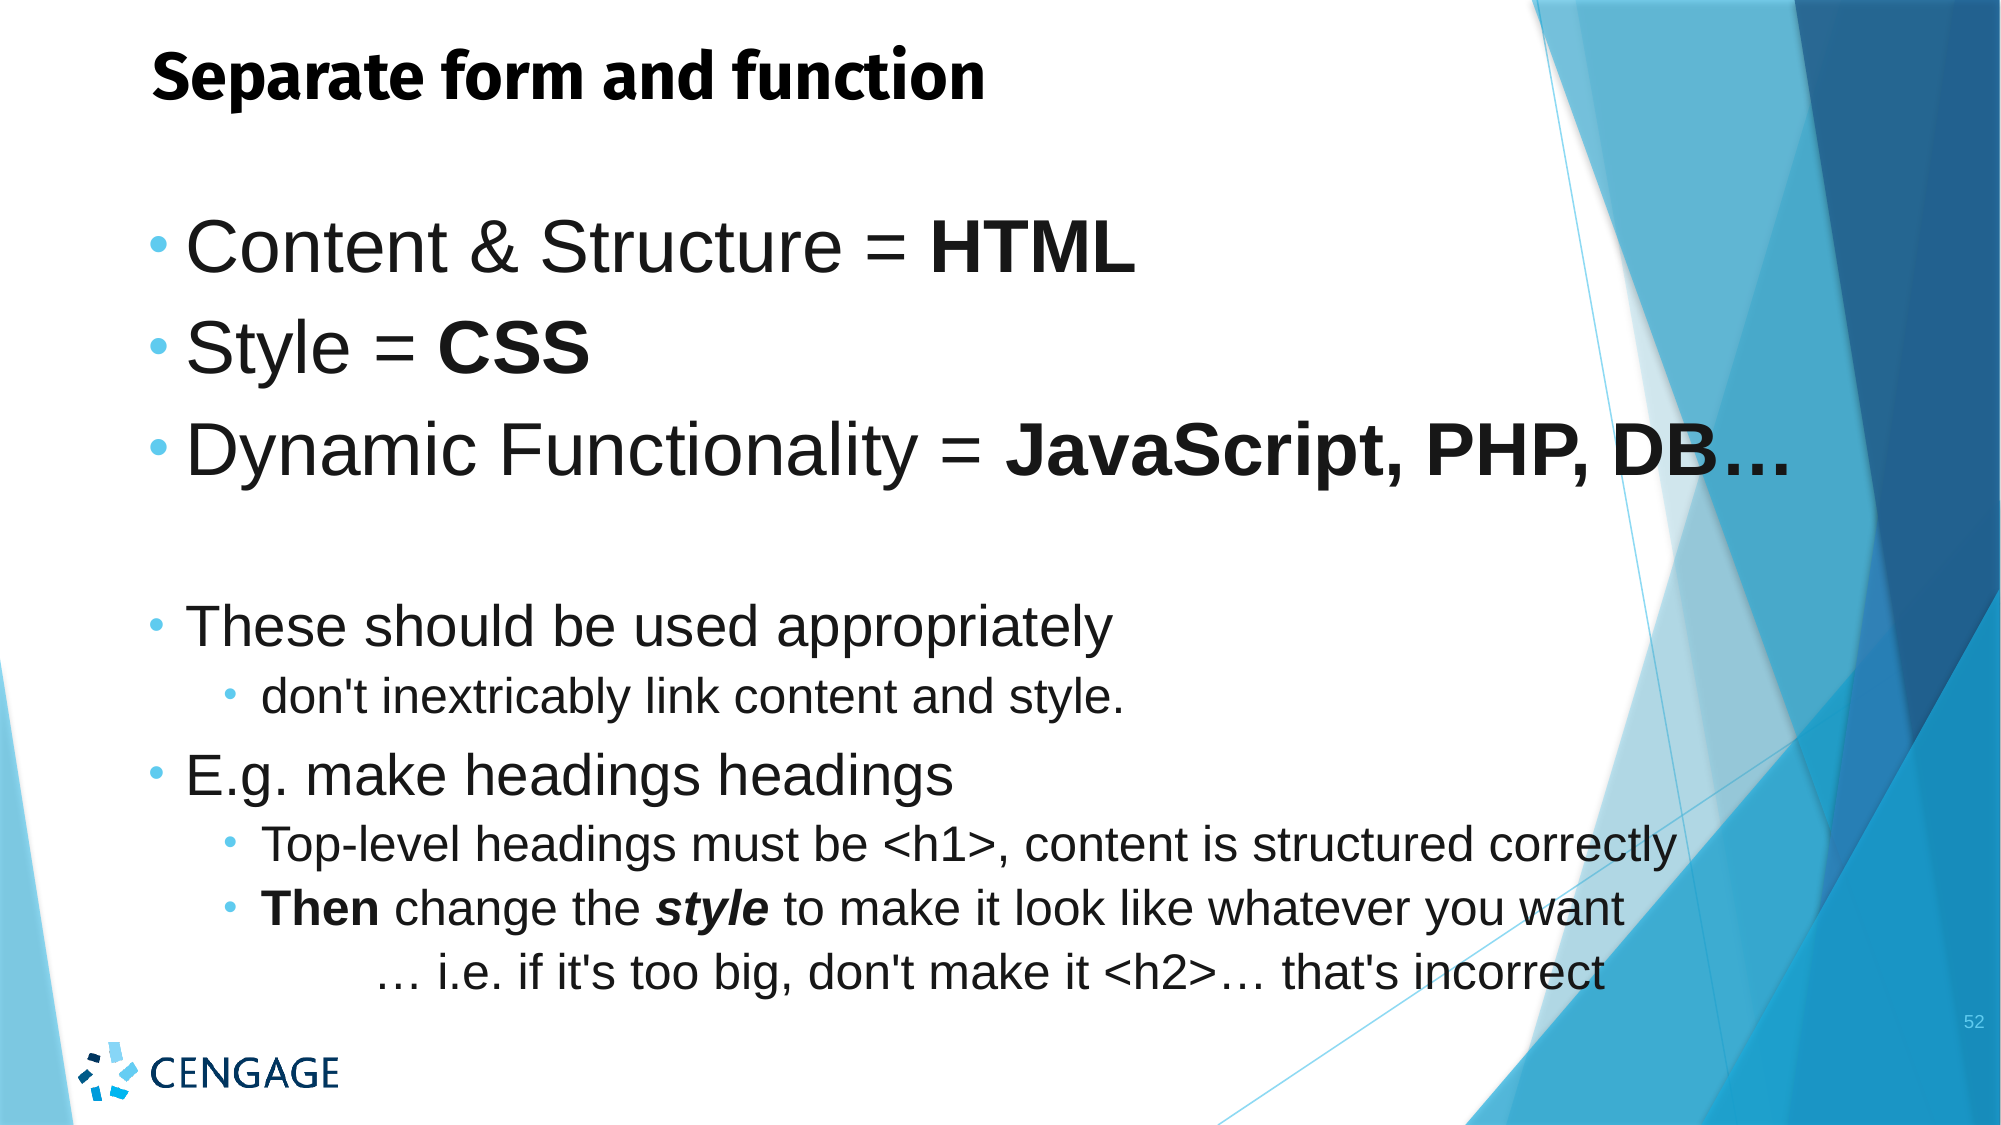

# Separate form and function
Content & Structure = HTML
Style = CSS
Dynamic Functionality = JavaScript, PHP, DB…

These should be used appropriately
don't inextricably link content and style.
E.g. make headings headings
Top-level headings must be <h1>, content is structured correctly
Then change the style to make it look like whatever you want
	… i.e. if it's too big, don't make it <h2>… that's incorrect
52